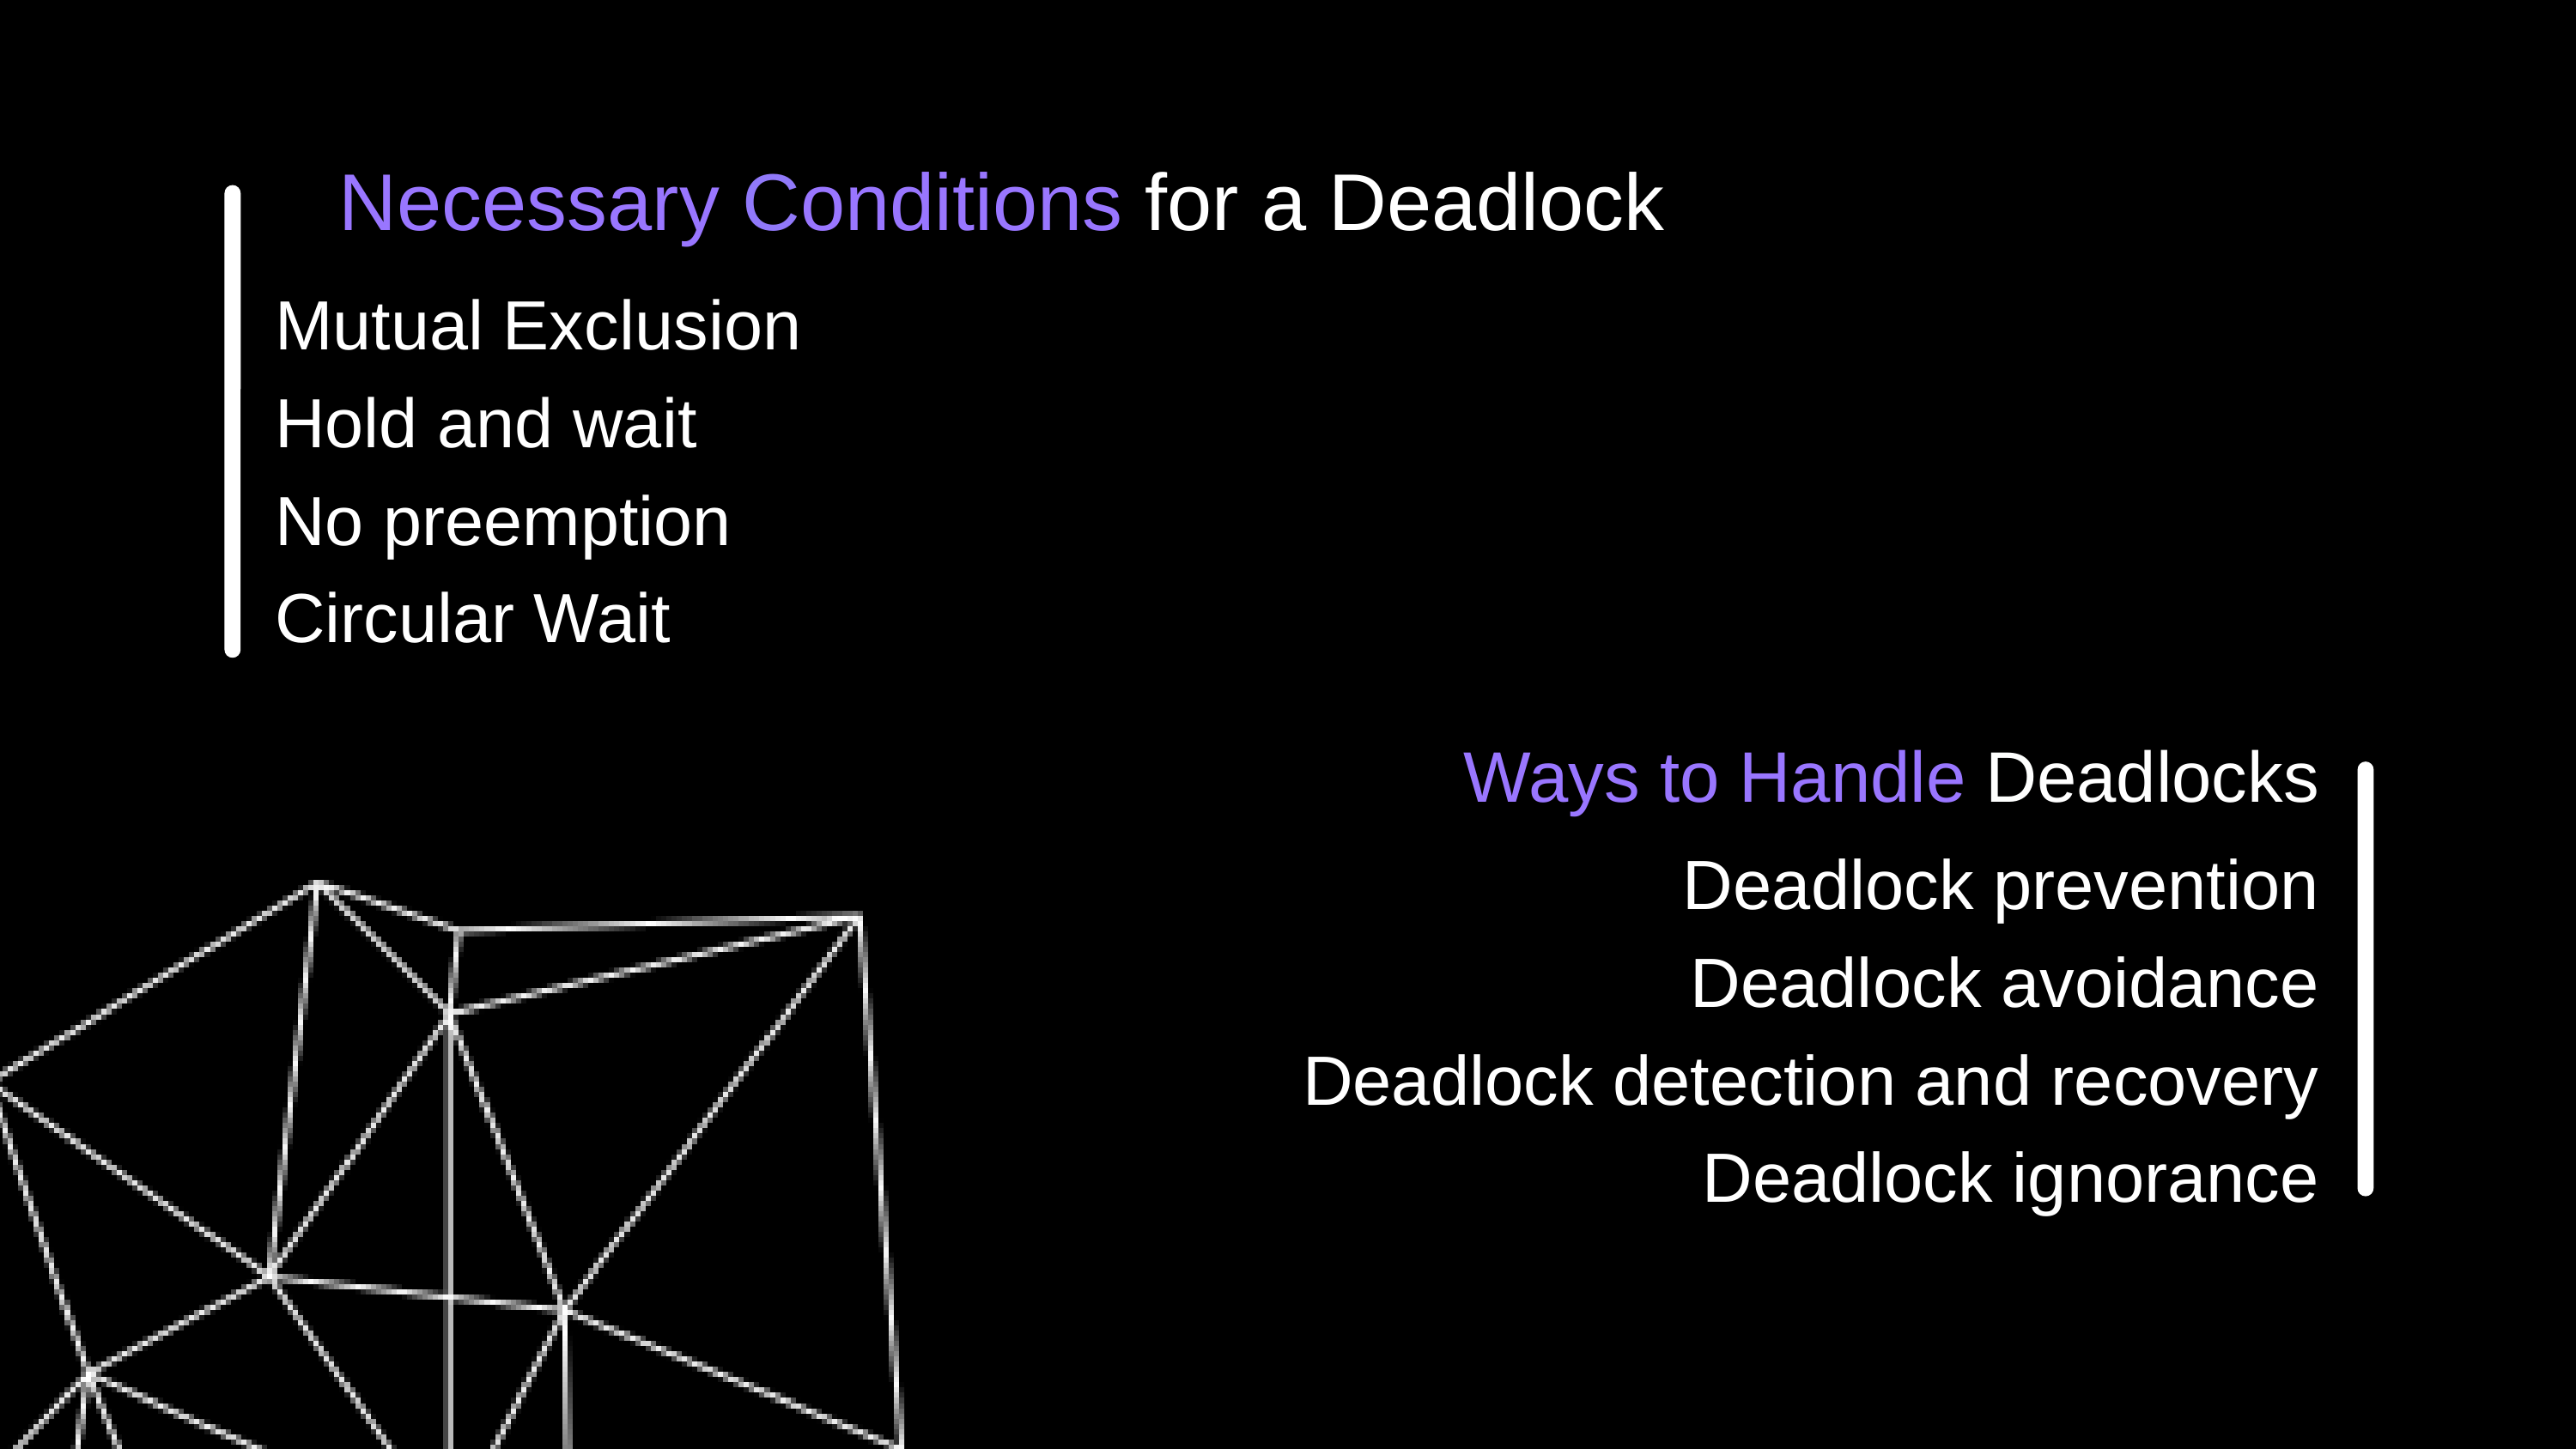

Necessary Conditions for a Deadlock

Mutual Exclusion
Hold and wait
No preemption
Circular Wait
Ways to Handle Deadlocks

Deadlock prevention
Deadlock avoidance
Deadlock detection and recovery
Deadlock ignorance